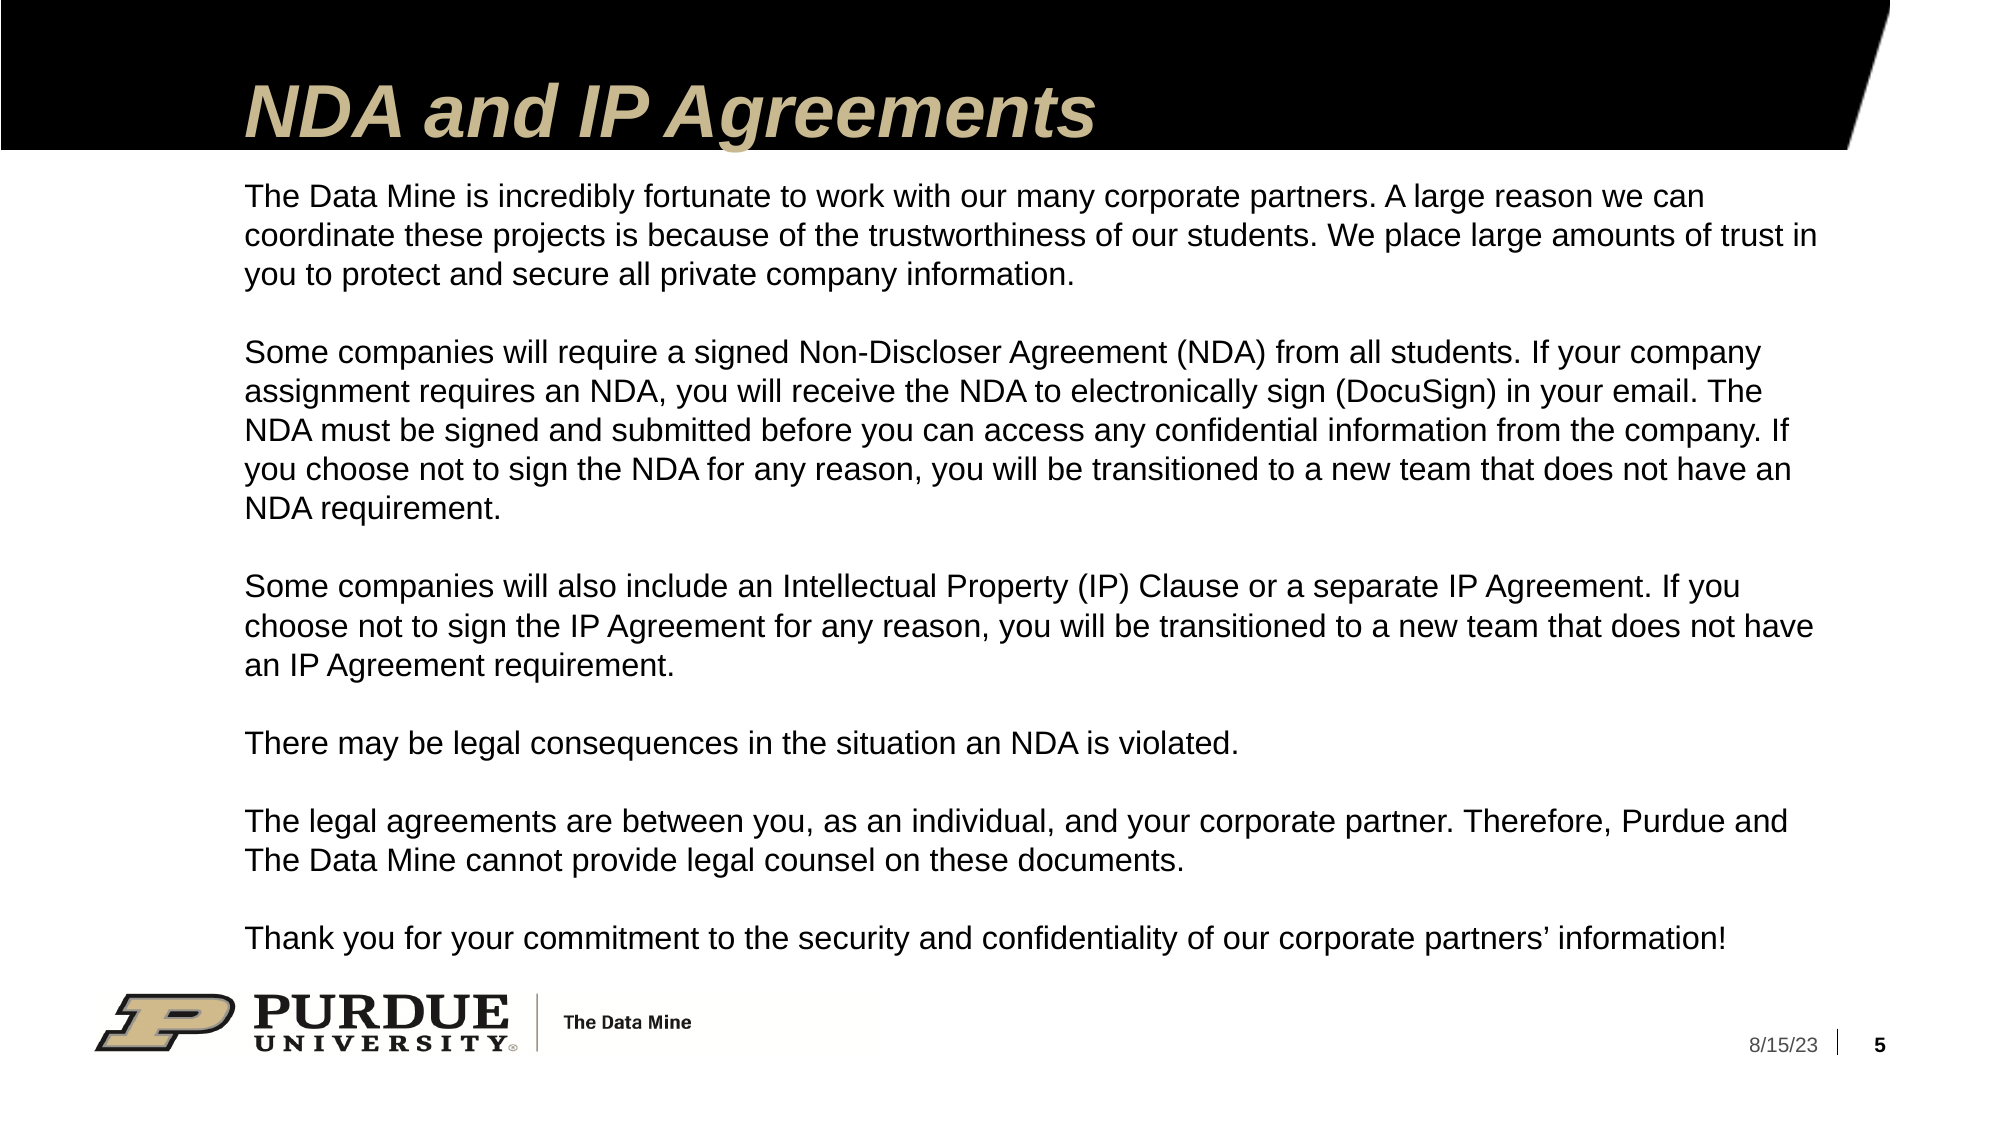

# NDA and IP Agreements
The Data Mine is incredibly fortunate to work with our many corporate partners. A large reason we can coordinate these projects is because of the trustworthiness of our students. We place large amounts of trust in you to protect and secure all private company information.

Some companies will require a signed Non-Discloser Agreement (NDA) from all students. If your company assignment requires an NDA, you will receive the NDA to electronically sign (DocuSign) in your email. The NDA must be signed and submitted before you can access any confidential information from the company. If you choose not to sign the NDA for any reason, you will be transitioned to a new team that does not have an NDA requirement.

Some companies will also include an Intellectual Property (IP) Clause or a separate IP Agreement. If you choose not to sign the IP Agreement for any reason, you will be transitioned to a new team that does not have an IP Agreement requirement.

There may be legal consequences in the situation an NDA is violated.

The legal agreements are between you, as an individual, and your corporate partner. Therefore, Purdue and The Data Mine cannot provide legal counsel on these documents.

Thank you for your commitment to the security and confidentiality of our corporate partners’ information!
5
8/15/23